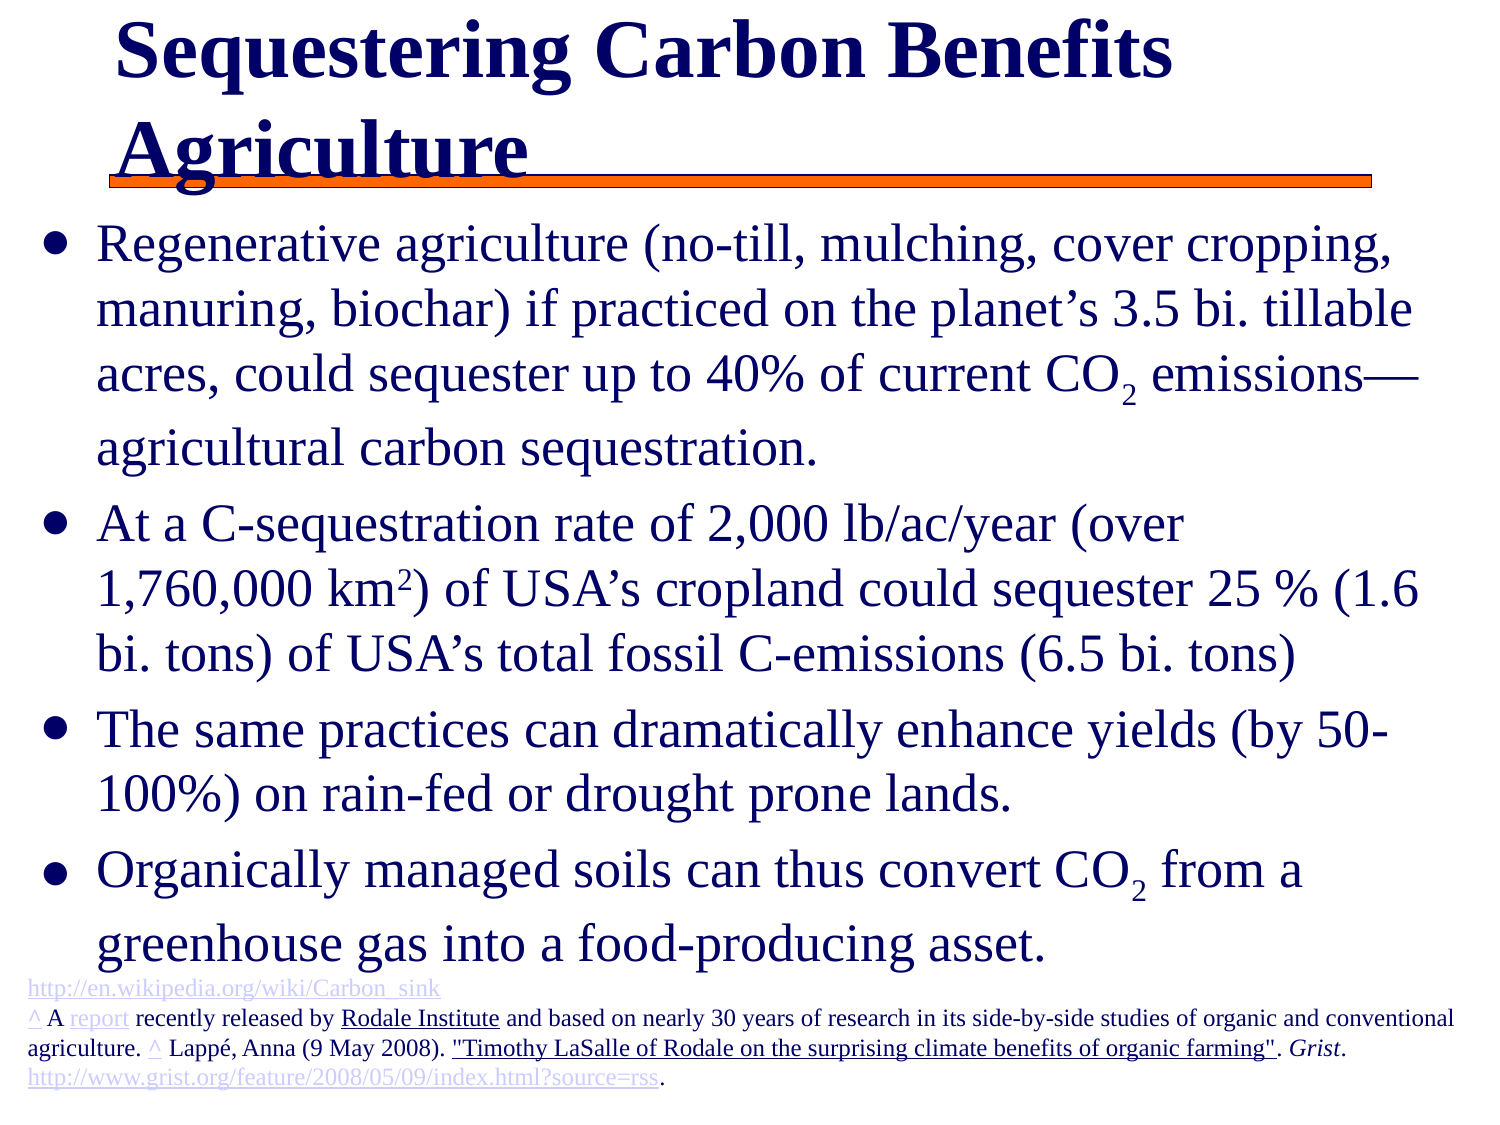

# Sequestering Carbon Benefits Agriculture
Regenerative agriculture (no-till, mulching, cover cropping, manuring, biochar) if practiced on the planet’s 3.5 bi. tillable acres, could sequester up to 40% of current CO2 emissions—agricultural carbon sequestration.
At a C-sequestration rate of 2,000 lb/ac/year (over 1,760,000 km2) of USA’s cropland could sequester 25 % (1.6 bi. tons) of USA’s total fossil C-emissions (6.5 bi. tons)
The same practices can dramatically enhance yields (by 50-100%) on rain-fed or drought prone lands.
Organically managed soils can thus convert CO2 from a greenhouse gas into a food-producing asset.

http://en.wikipedia.org/wiki/Carbon_sink
^ A report recently released by Rodale Institute and based on nearly 30 years of research in its side-by-side studies of organic and conventional agriculture. ^ Lappé, Anna (9 May 2008). "Timothy LaSalle of Rodale on the surprising climate benefits of organic farming". Grist. http://www.grist.org/feature/2008/05/09/index.html?source=rss.